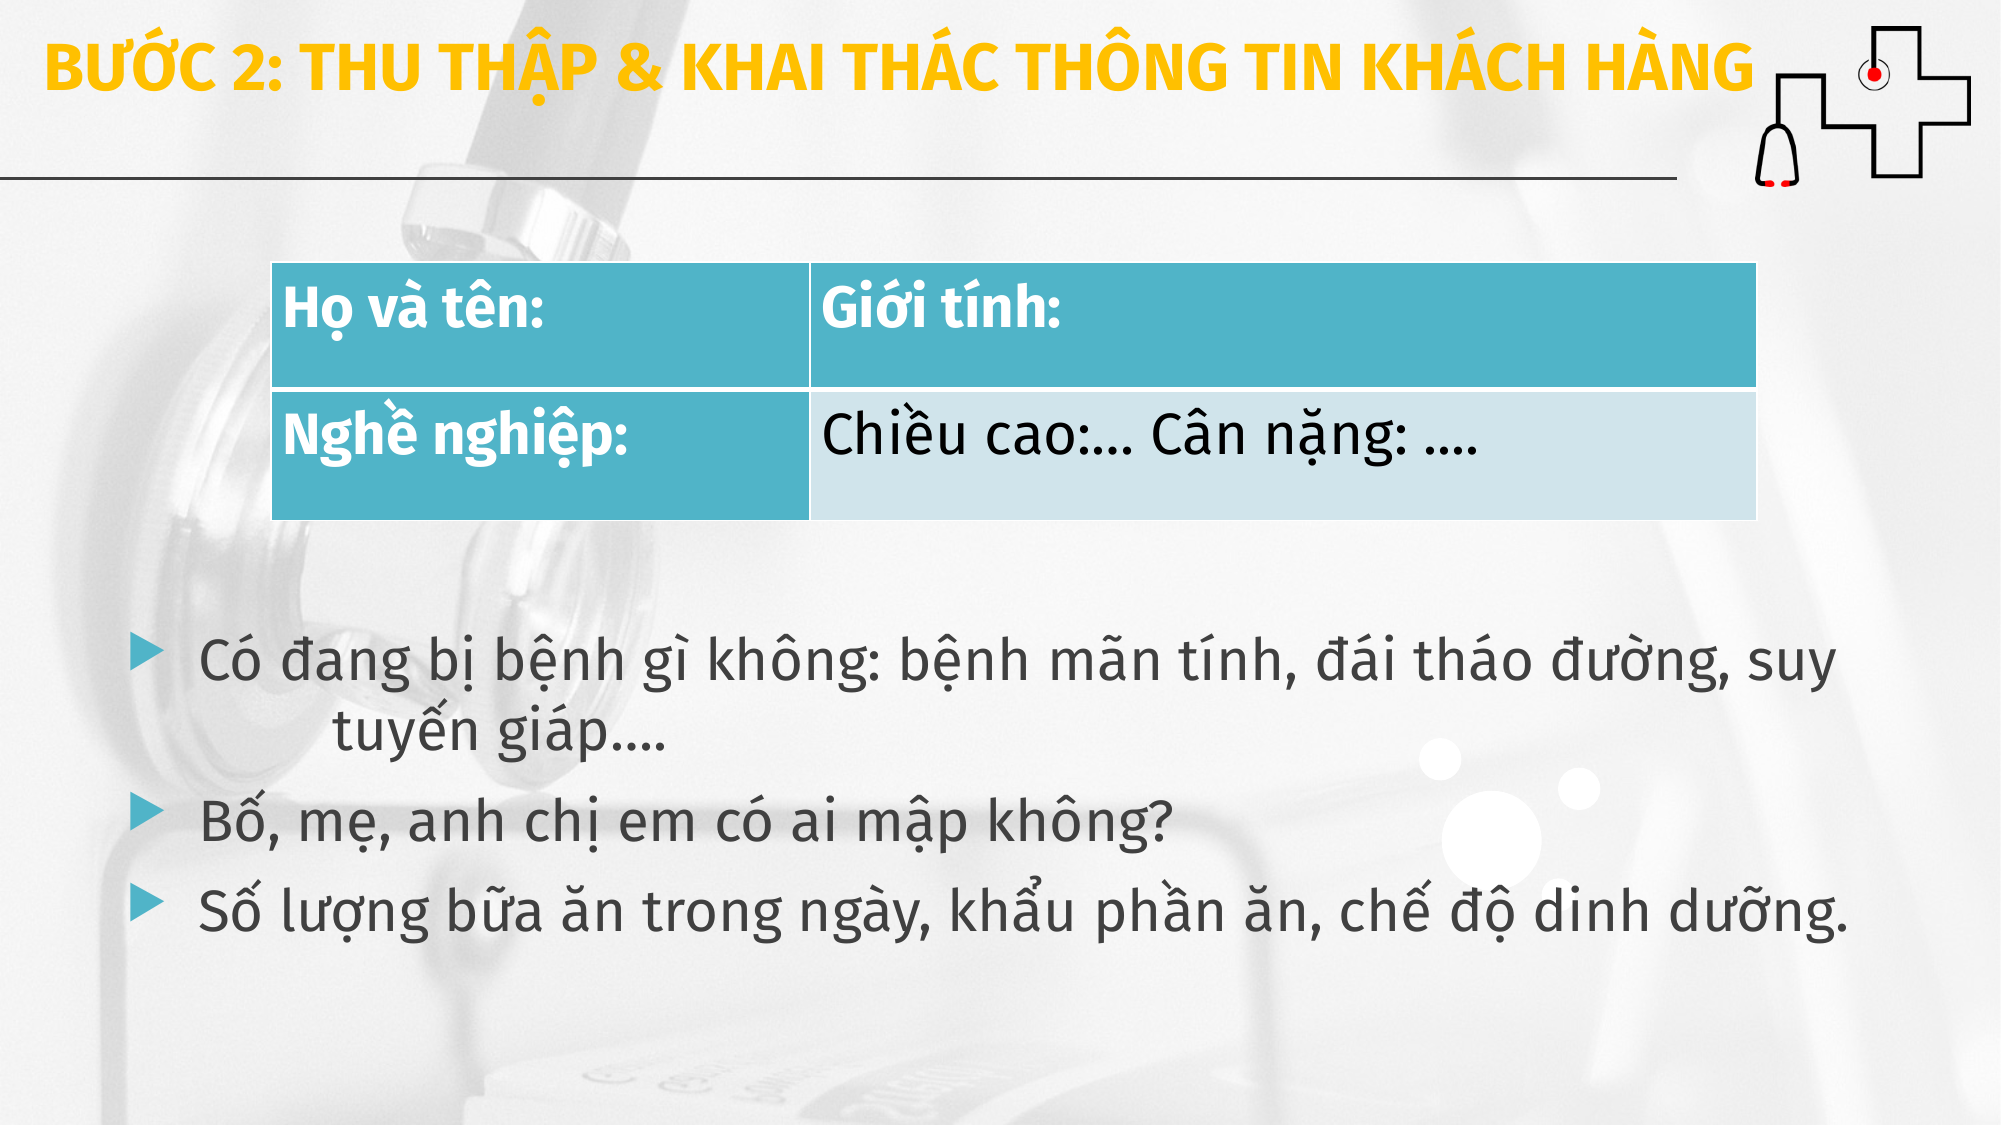

BƯỚC 2: THU THẬP & KHAI THÁC THÔNG TIN KHÁCH HÀNG
| Họ và tên: | Giới tính: |
| --- | --- |
| Nghề nghiệp: | Chiều cao:… Cân nặng: .... |
 Có đang bị bệnh gì không: bệnh mãn tính, đái tháo đường, suy  	tuyến giáp….
 Bố, mẹ, anh chị em có ai mập không?
 Số lượng bữa ăn trong ngày, khẩu phần ăn, chế độ dinh dưỡng.